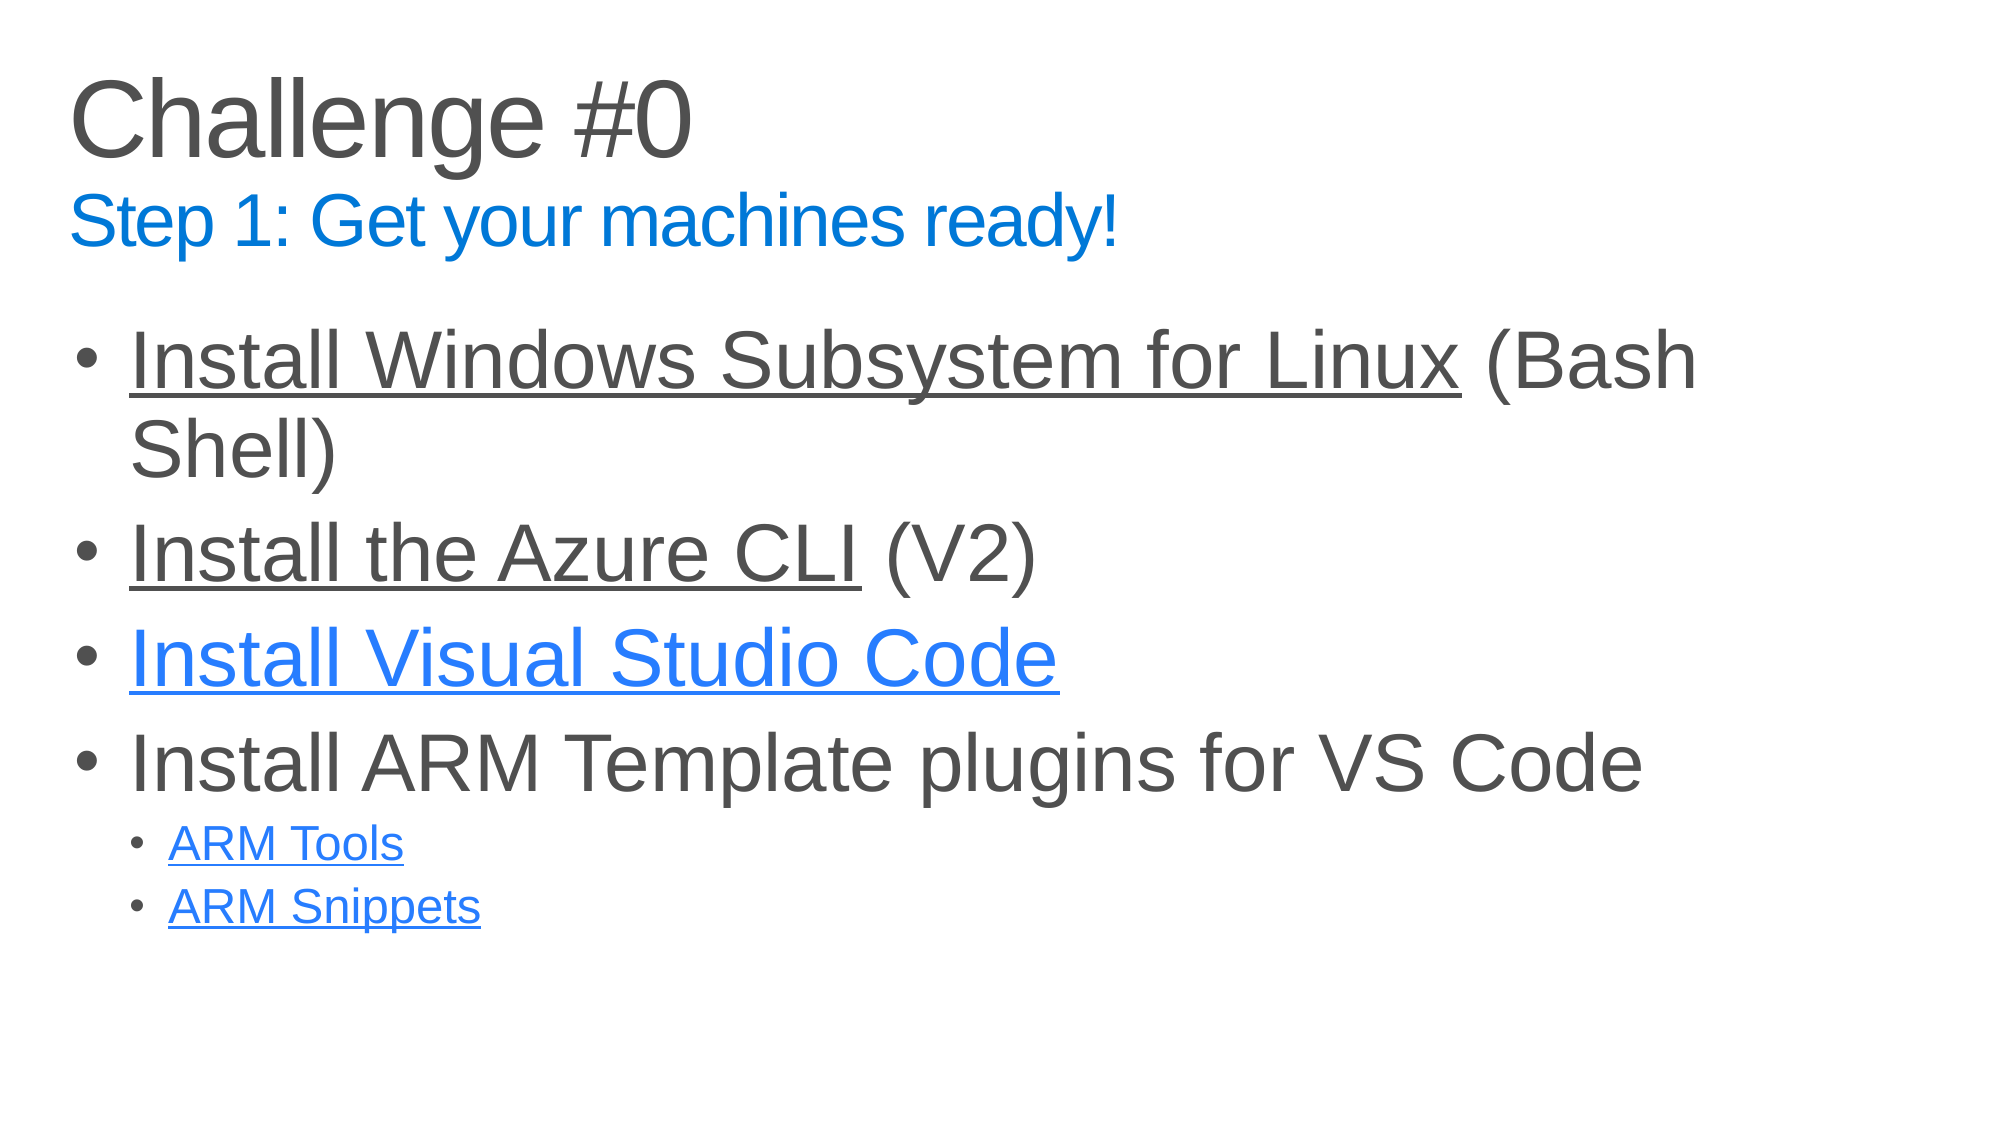

# Challenge #0 Step 1: Get your machines ready!
Install Windows Subsystem for Linux (Bash Shell)
Install the Azure CLI (V2)
Install Visual Studio Code
Install ARM Template plugins for VS Code
ARM Tools
ARM Snippets